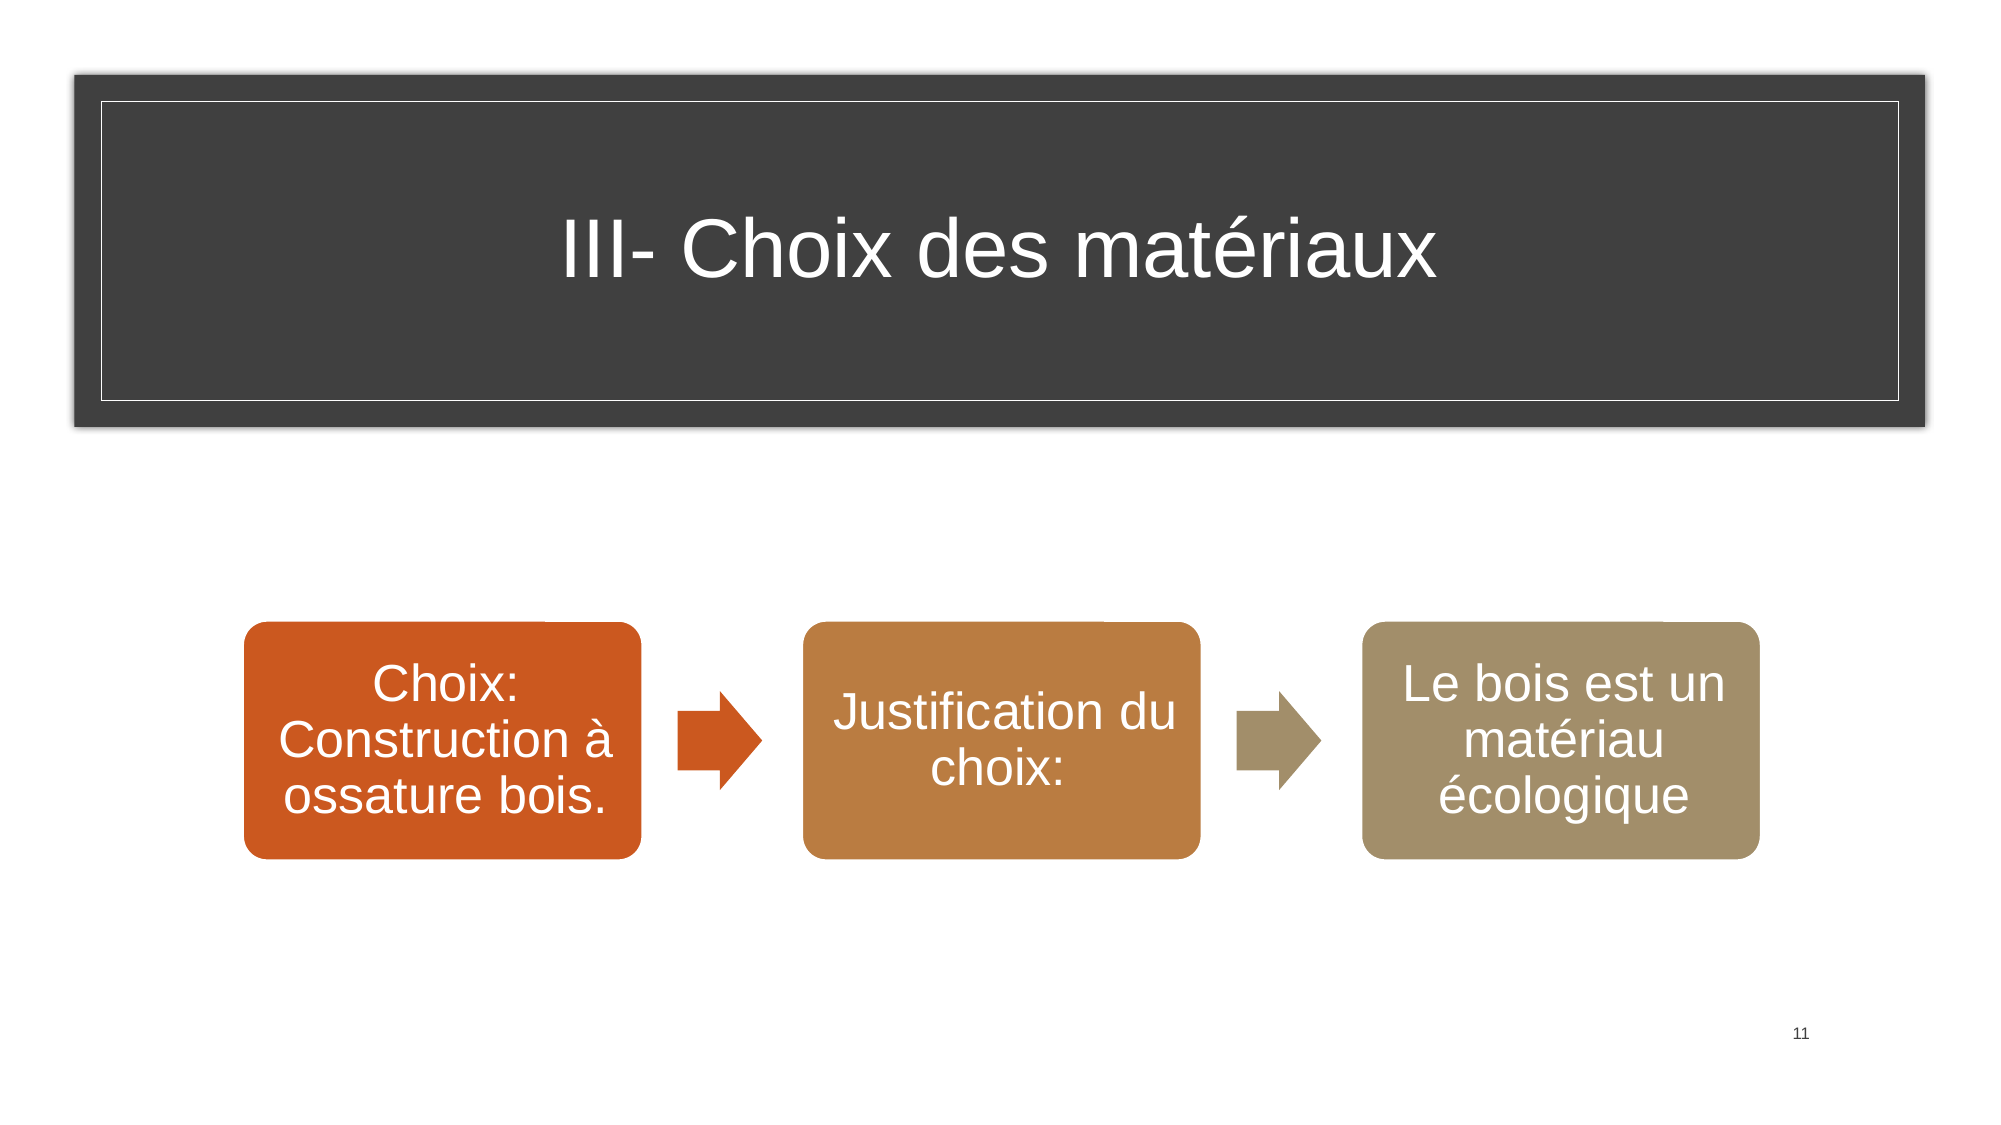

# III- Choix des matériaux
Choix: Construction à ossature bois.

Justification du choix:

Le bois est un matériau écologique
11